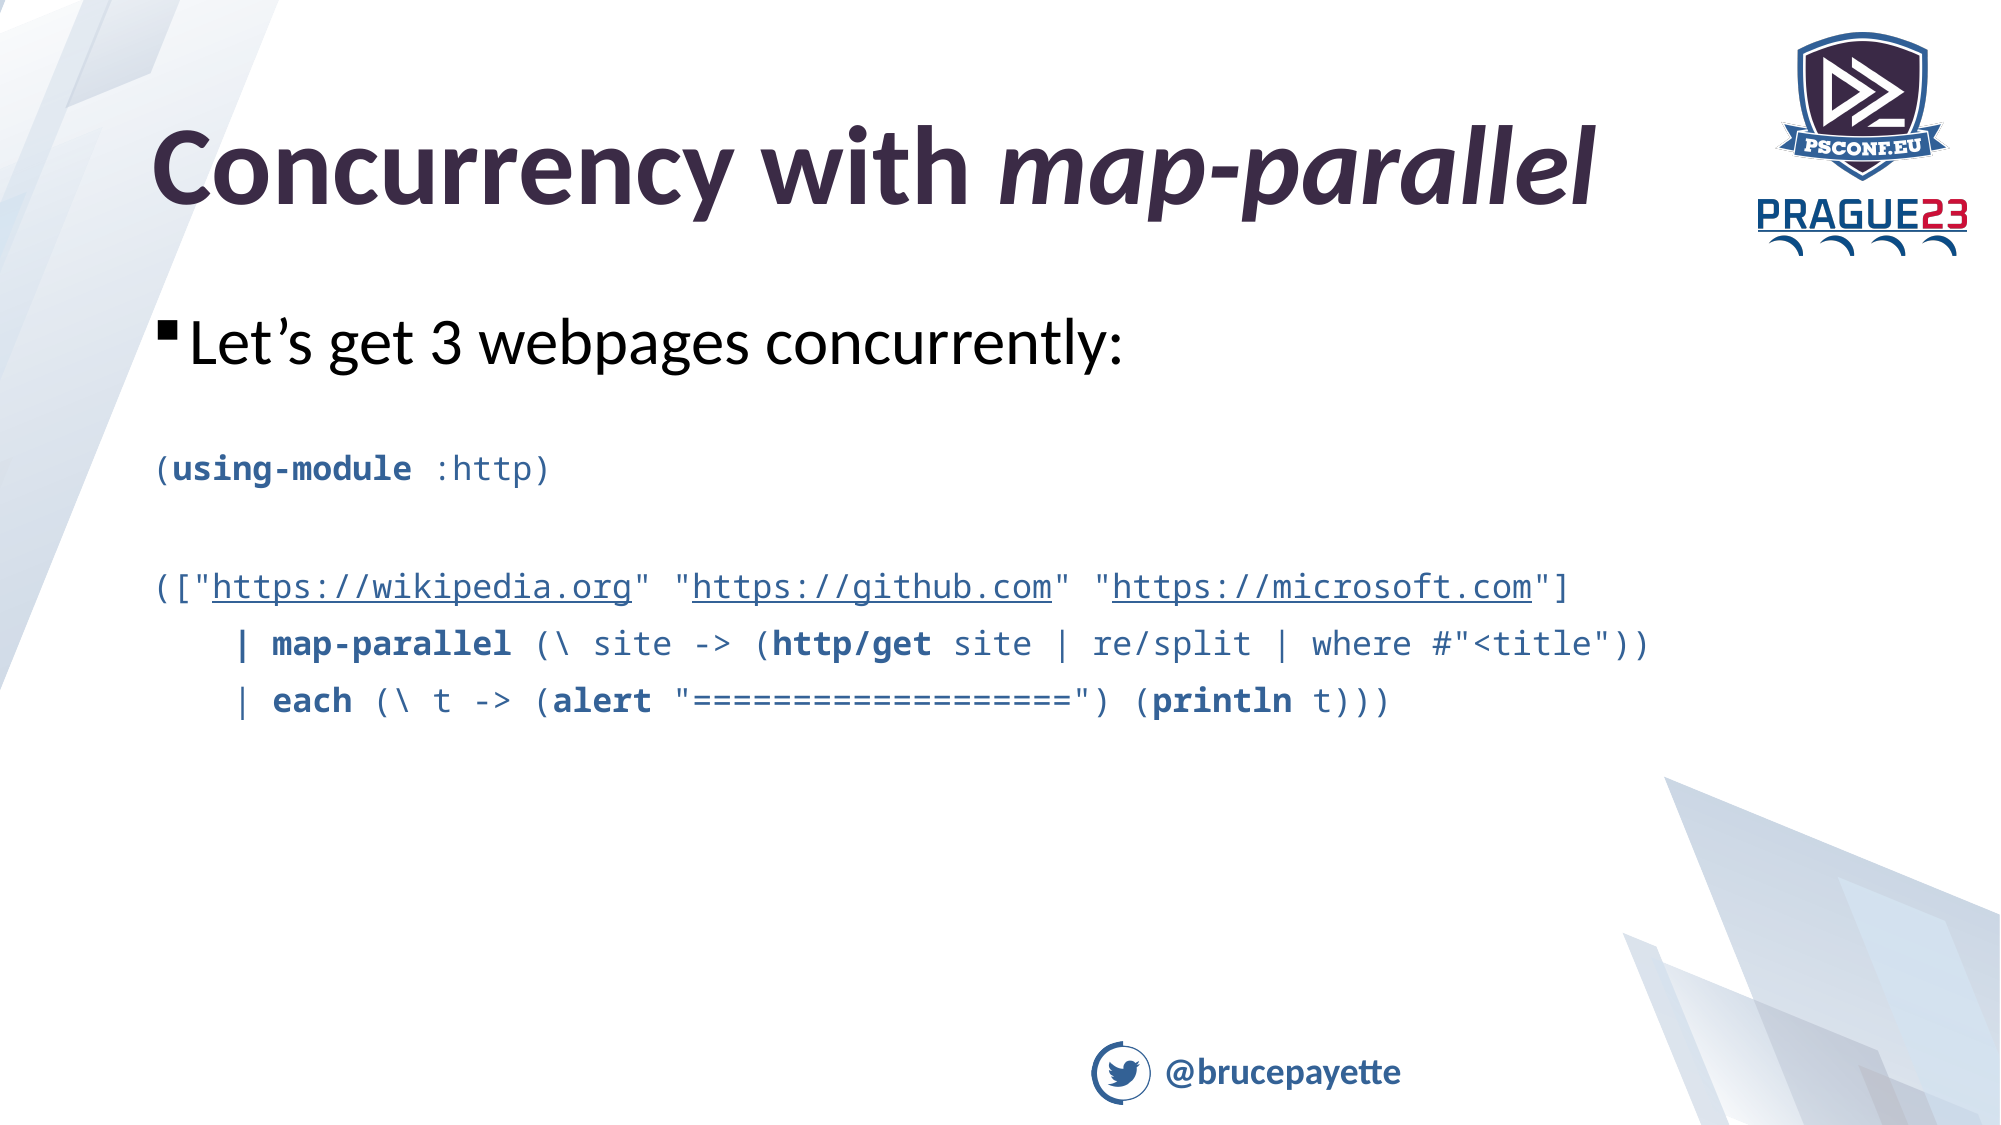

# Concurrency with map-parallel
Let’s get 3 webpages concurrently:

(using-module :http)

(["https://wikipedia.org" "https://github.com" "https://microsoft.com"]
    | map-parallel (\ site -> (http/get site | re/split | where #"<title"))
    | each (\ t -> (alert "===================") (println t)))